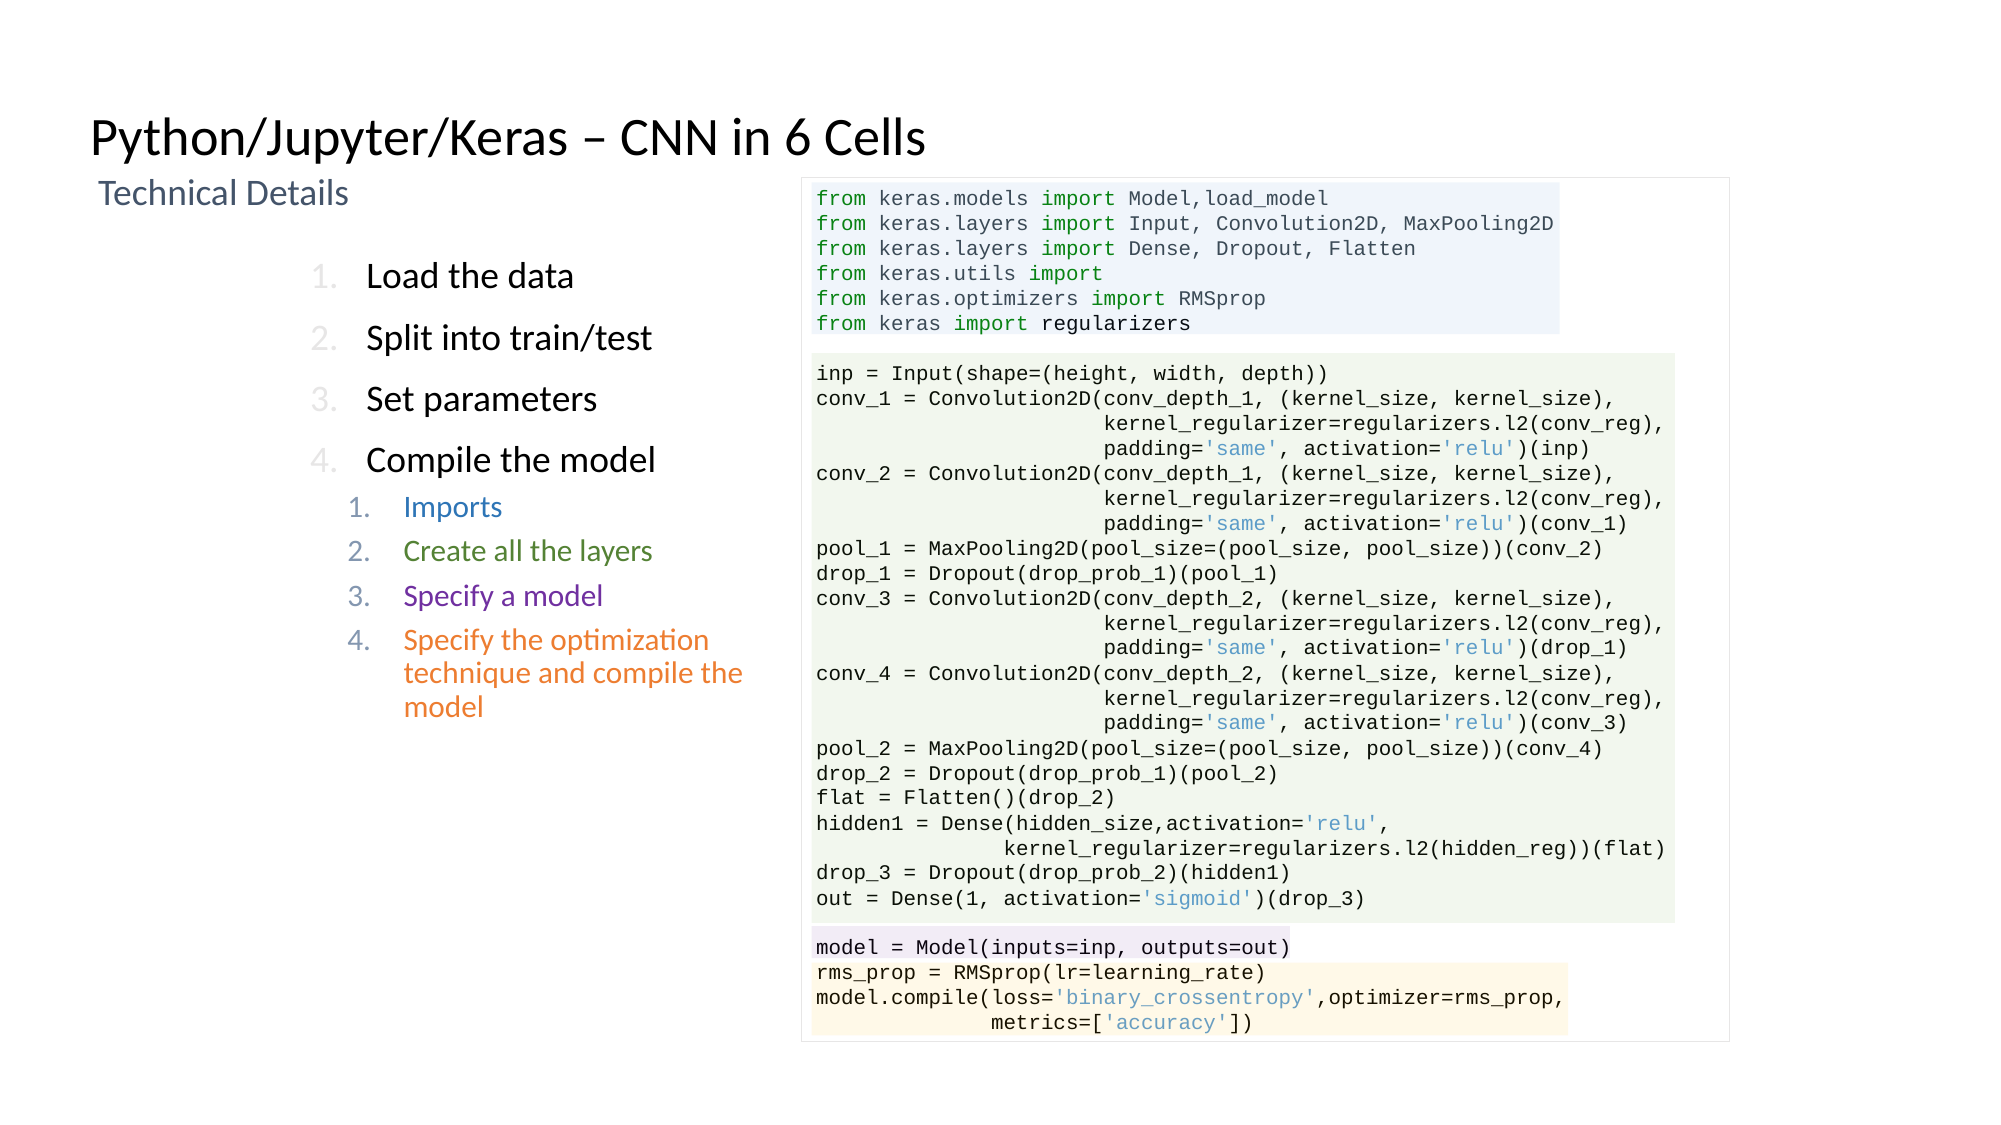

# Python/Jupyter/Keras – CNN in 6 Cells
Technical Details
from keras.models import Model,load_model
from keras.layers import Input, Convolution2D, MaxPooling2D
from keras.layers import Dense, Dropout, Flatten
from keras.utils import
from keras.optimizers import RMSprop
from keras import regularizers

inp = Input(shape=(height, width, depth))
conv_1 = Convolution2D(conv_depth_1, (kernel_size, kernel_size),
                       kernel_regularizer=regularizers.l2(conv_reg),
                       padding='same', activation='relu')(inp)
conv_2 = Convolution2D(conv_depth_1, (kernel_size, kernel_size),
                       kernel_regularizer=regularizers.l2(conv_reg),
                       padding='same', activation='relu')(conv_1)
pool_1 = MaxPooling2D(pool_size=(pool_size, pool_size))(conv_2)
drop_1 = Dropout(drop_prob_1)(pool_1)
conv_3 = Convolution2D(conv_depth_2, (kernel_size, kernel_size),
                       kernel_regularizer=regularizers.l2(conv_reg),
                       padding='same', activation='relu')(drop_1)
conv_4 = Convolution2D(conv_depth_2, (kernel_size, kernel_size),
                       kernel_regularizer=regularizers.l2(conv_reg),
                       padding='same', activation='relu')(conv_3)
pool_2 = MaxPooling2D(pool_size=(pool_size, pool_size))(conv_4)
drop_2 = Dropout(drop_prob_1)(pool_2)
flat = Flatten()(drop_2)
hidden1 = Dense(hidden_size,activation='relu',
	   kernel_regularizer=regularizers.l2(hidden_reg))(flat)
drop_3 = Dropout(drop_prob_2)(hidden1)
out = Dense(1, activation='sigmoid')(drop_3)

model = Model(inputs=inp, outputs=out)
rms_prop = RMSprop(lr=learning_rate)
model.compile(loss='binary_crossentropy',optimizer=rms_prop,
              metrics=['accuracy'])

Load the data
Split into train/test
Set parameters
Compile the model
Imports
Create all the layers
Specify a model
Specify the optimization technique and compile the model

35